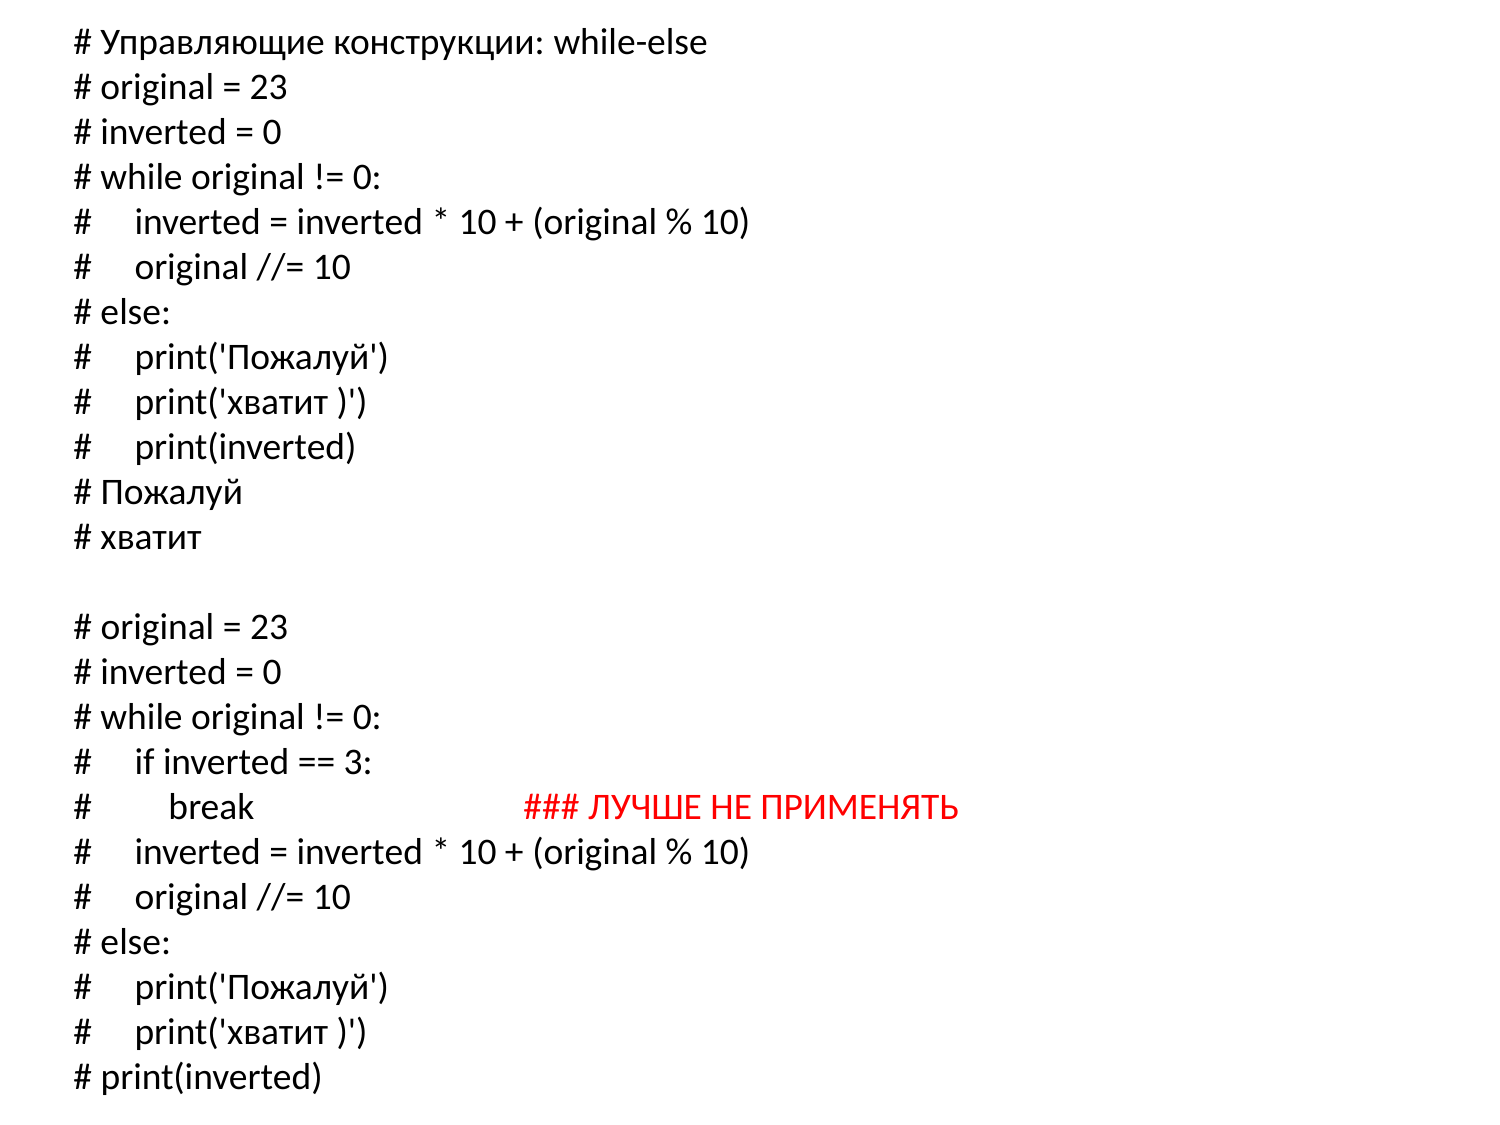

# Управляющие конструкции: while-else
# original = 23
# inverted = 0
# while original != 0:
#     inverted = inverted * 10 + (original % 10)
#     original //= 10
# else:
#     print('Пожалуй')
#     print('хватит )')
#     print(inverted)
# Пожалуй
# хватит
# original = 23
# inverted = 0
# while original != 0:
#     if inverted == 3:
#         break 		### ЛУЧШЕ НЕ ПРИМЕНЯТЬ
#     inverted = inverted * 10 + (original % 10)
#     original //= 10
# else:
#     print('Пожалуй')
#     print('хватит )')
# print(inverted)